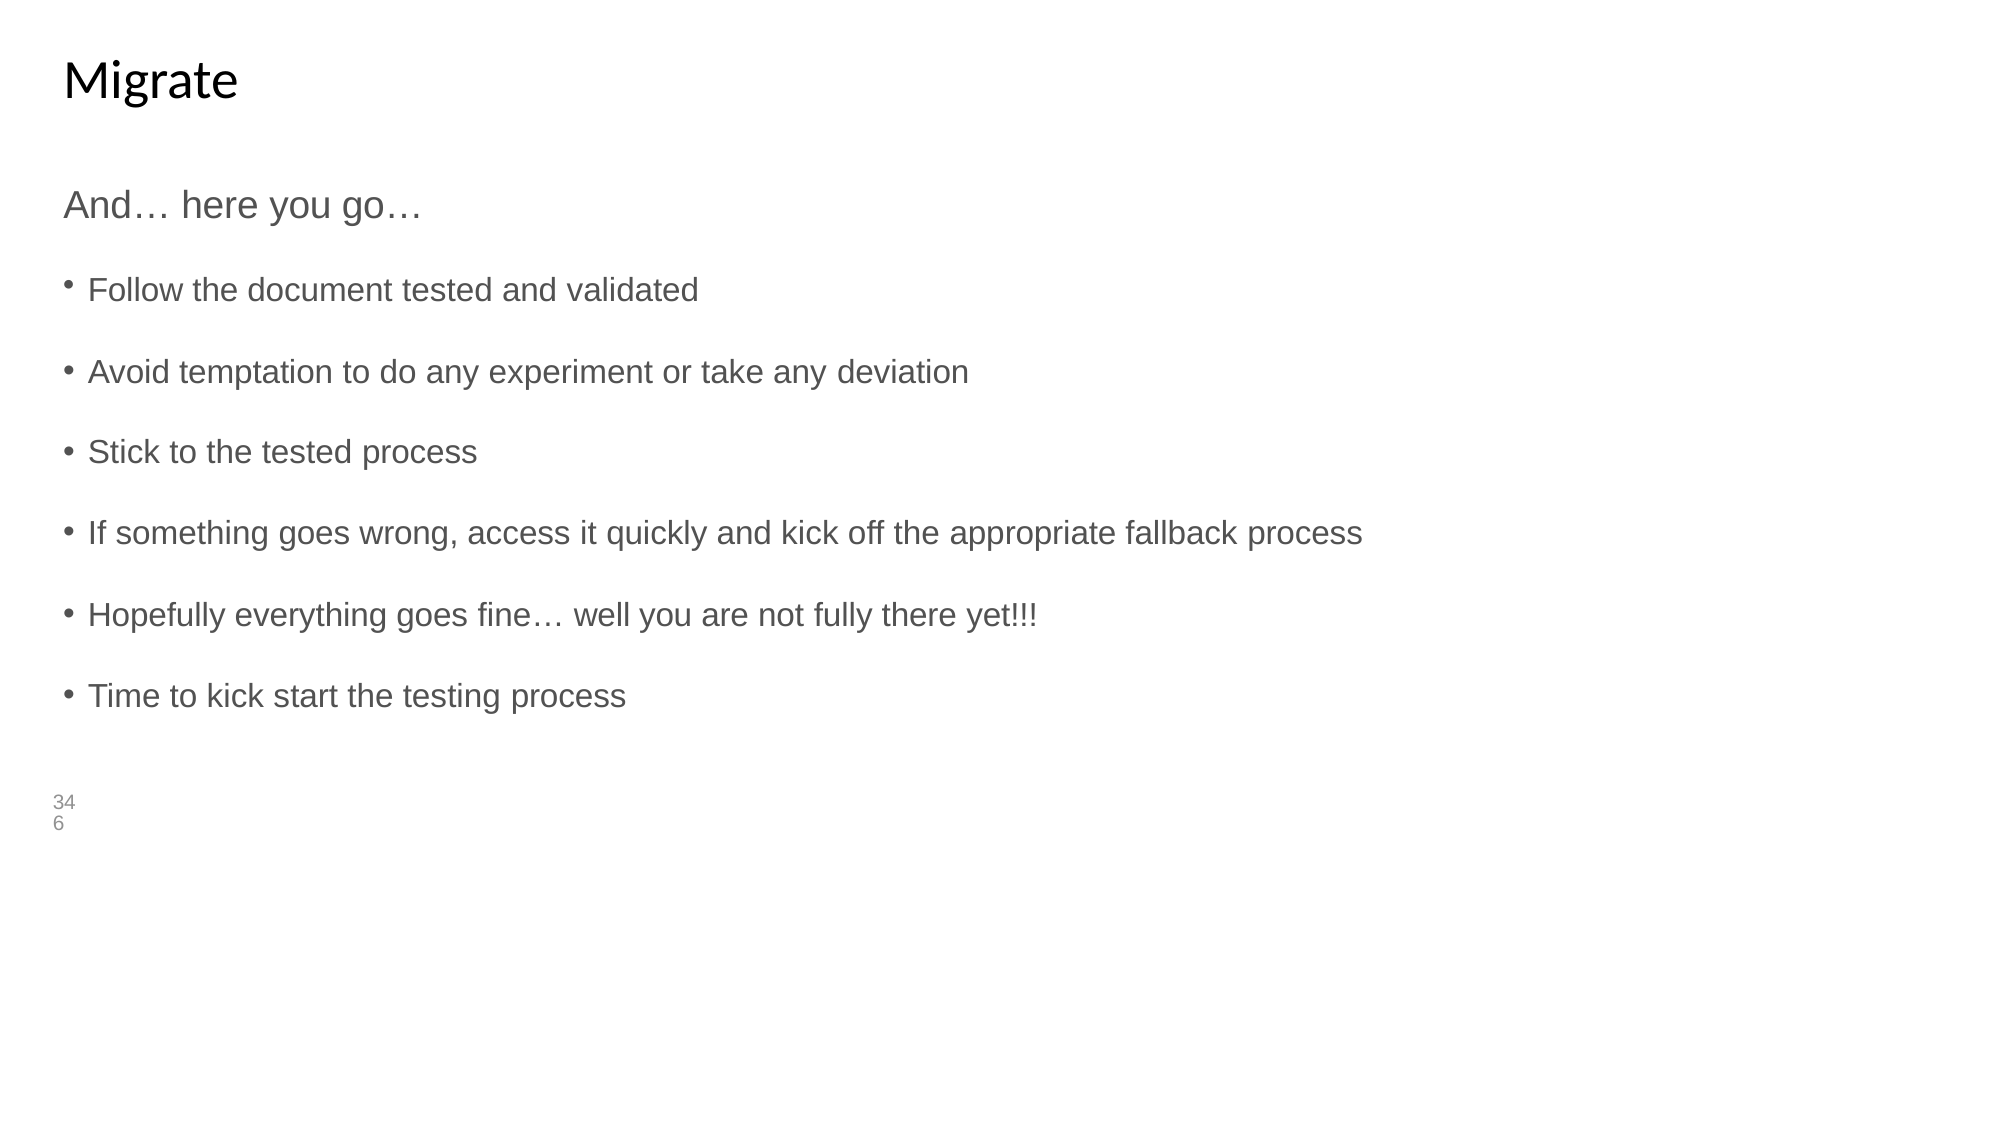

# Migrate
And… here you go…

Follow the document tested and validated

Avoid temptation to do any experiment or take any deviation

Stick to the tested process

If something goes wrong, access it quickly and kick off the appropriate fallback process

Hopefully everything goes fine… well you are not fully there yet!!!

Time to kick start the testing process
346